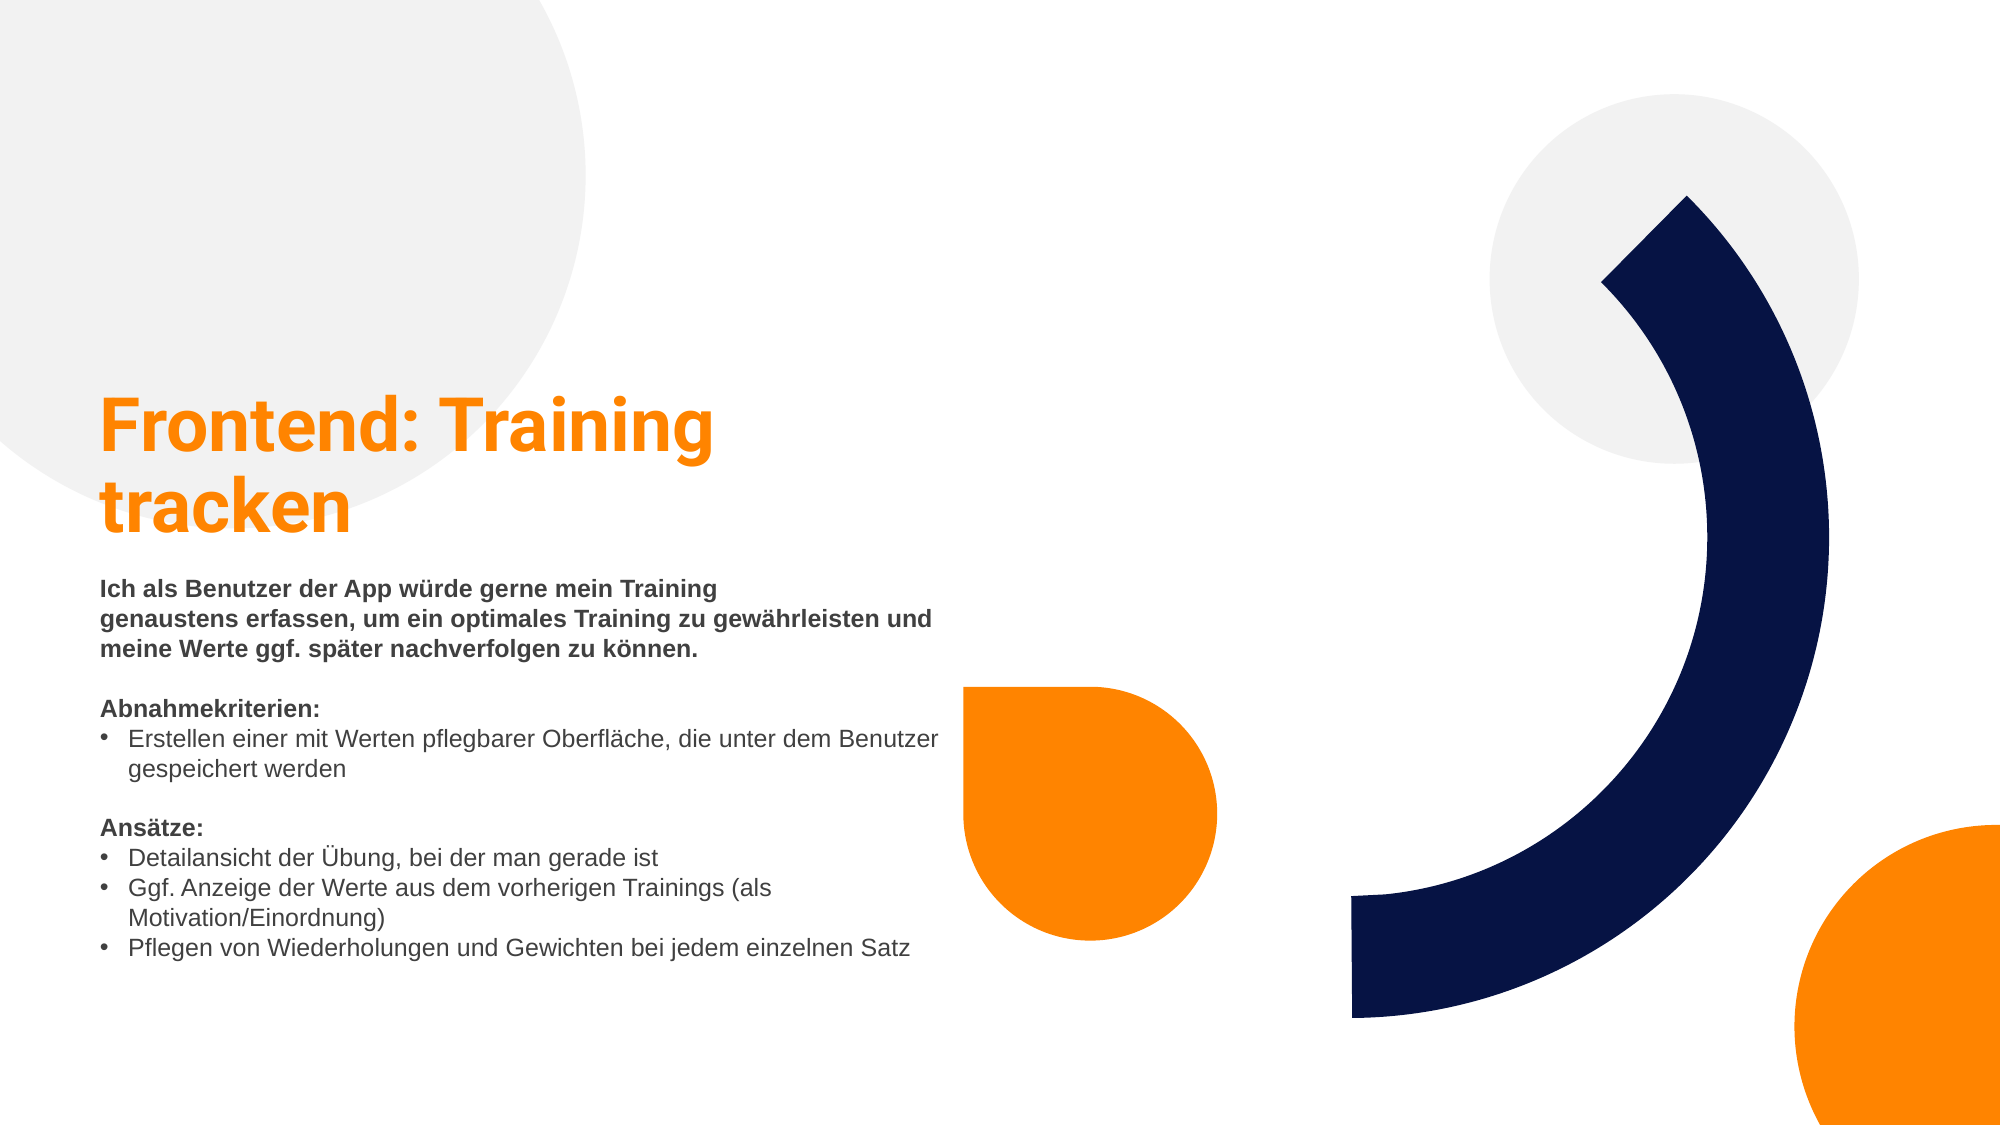

Frontend: Training tracken
Ich als Benutzer der App würde gerne mein Training genaustens erfassen, um ein optimales Training zu gewährleisten und meine Werte ggf. später nachverfolgen zu können.

Abnahmekriterien:
Erstellen einer mit Werten pflegbarer Oberfläche, die unter dem Benutzer gespeichert werden

Ansätze:
Detailansicht der Übung, bei der man gerade ist
Ggf. Anzeige der Werte aus dem vorherigen Trainings (als Motivation/Einordnung)
Pflegen von Wiederholungen und Gewichten bei jedem einzelnen Satz